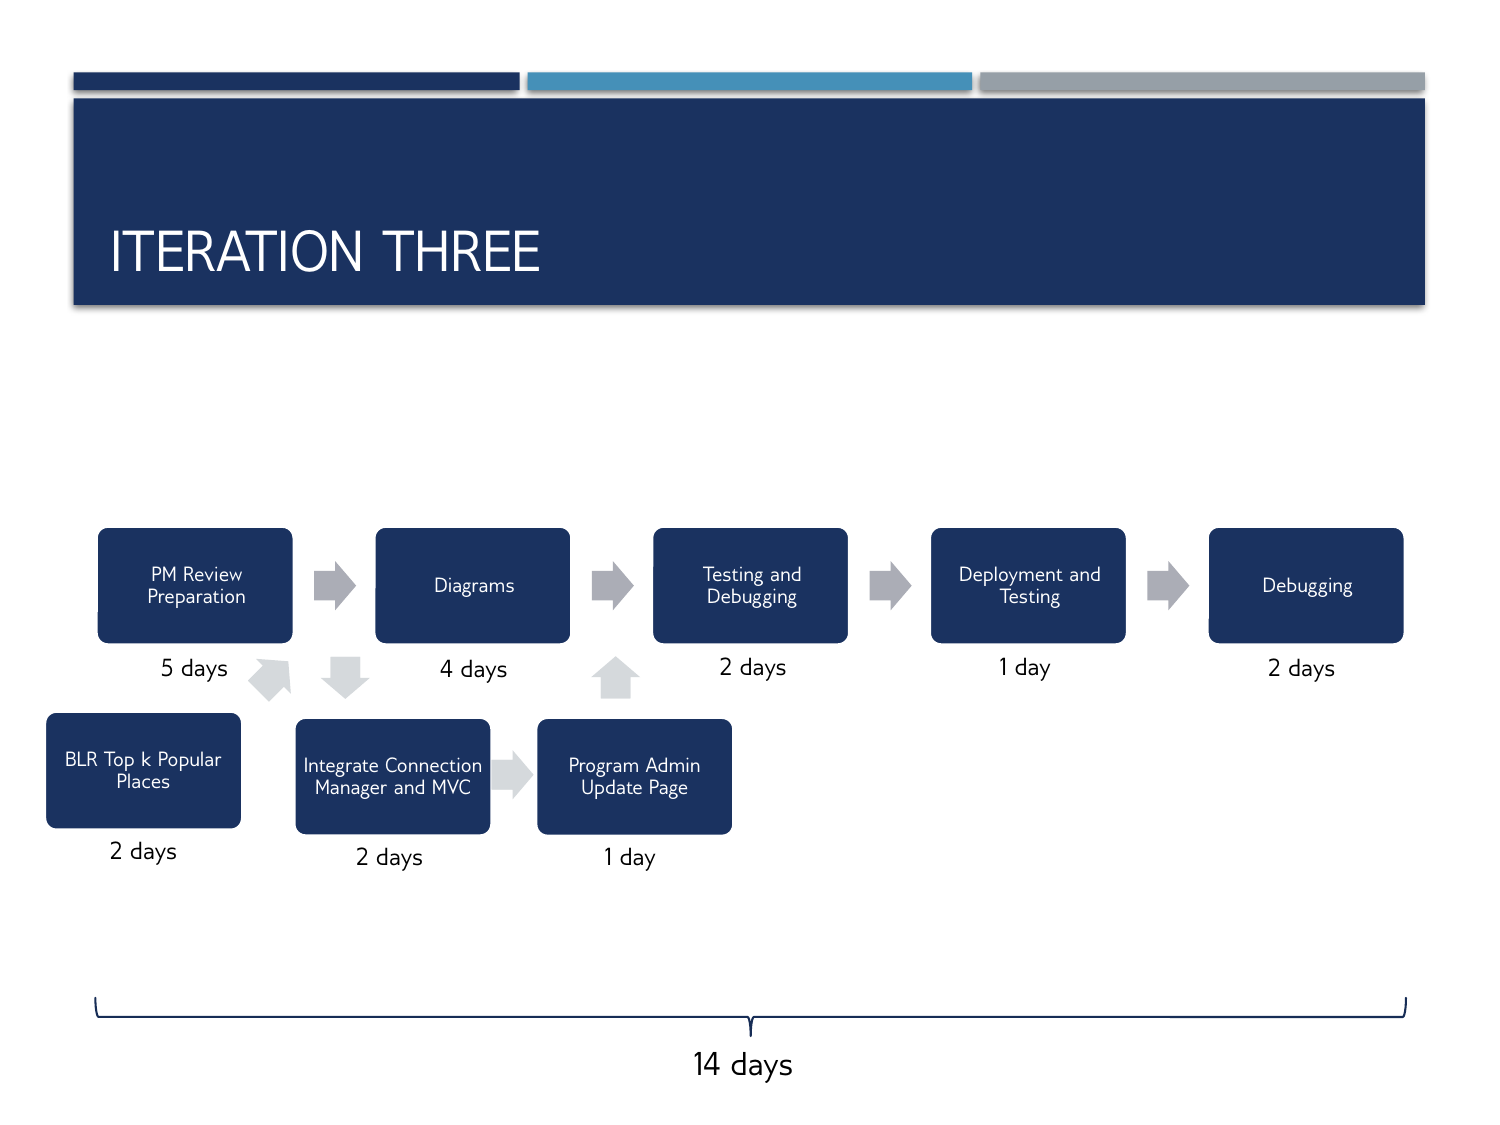

# Iteration three

PM Review Preparation

Diagrams

Testing and Debugging

Deployment and Testing

Debugging
2 days
1 day
5 days
2 days
4 days

BLR Top k Popular Places

Integrate Connection Manager and MVC

Program Admin Update Page

2 days
1 day
2 days
14 days